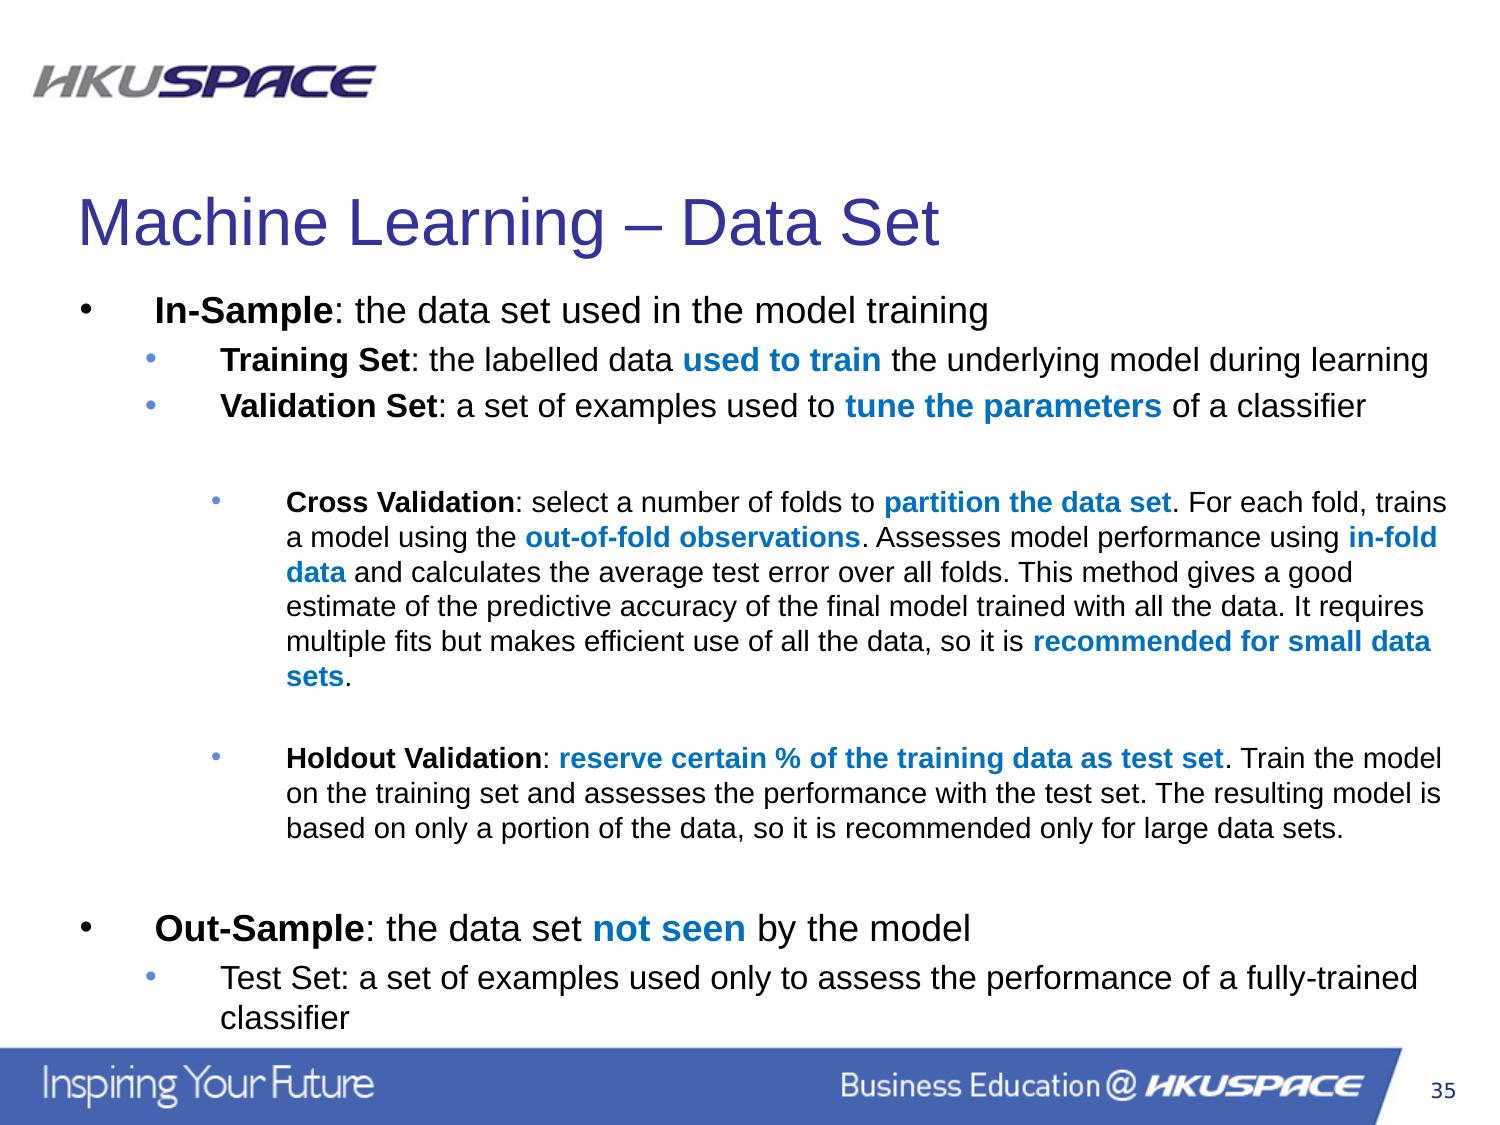

Machine Learning – Data Set
In-Sample: the data set used in the model training
Training Set: the labelled data used to train the underlying model during learning
Validation Set: a set of examples used to tune the parameters of a classifier

Cross Validation: select a number of folds to partition the data set. For each fold, trains a model using the out-of-fold observations. Assesses model performance using in-fold data and calculates the average test error over all folds. This method gives a good estimate of the predictive accuracy of the final model trained with all the data. It requires multiple fits but makes efficient use of all the data, so it is recommended for small data sets.

Holdout Validation: reserve certain % of the training data as test set. Train the model on the training set and assesses the performance with the test set. The resulting model is based on only a portion of the data, so it is recommended only for large data sets.

Out-Sample: the data set not seen by the model
Test Set: a set of examples used only to assess the performance of a fully-trained classifier

35